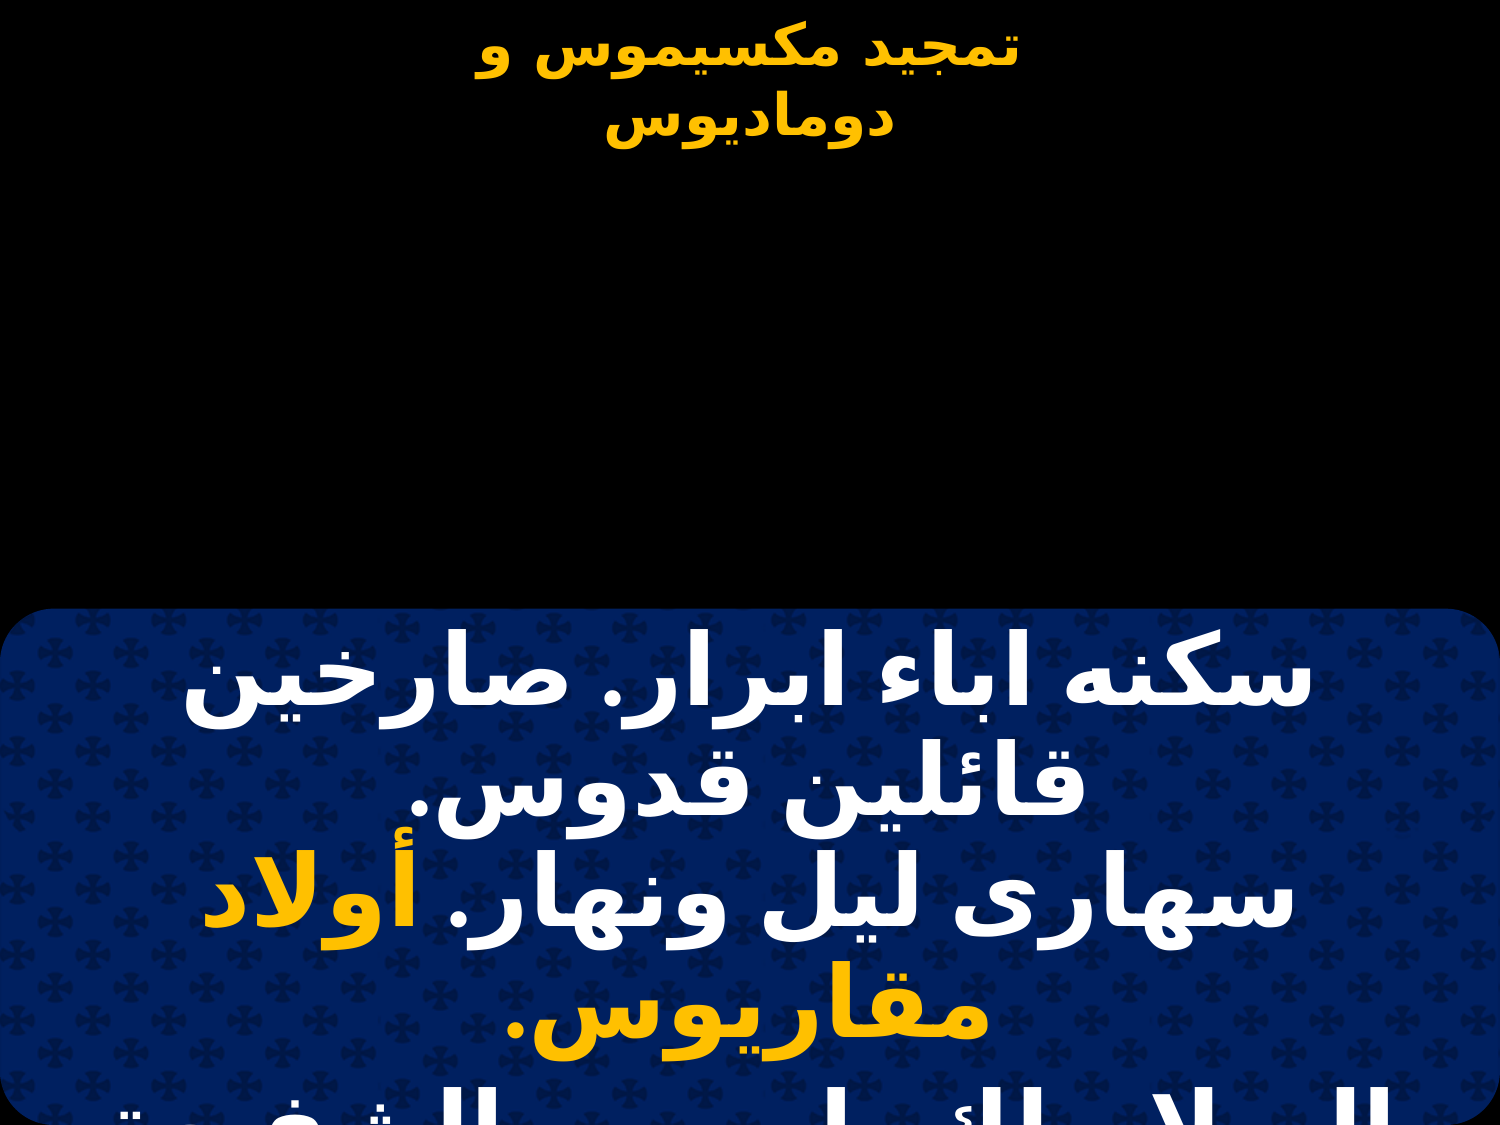

#
| سكنه اباء ابرار. صارخين قائلين قدوس. سهارى ليل ونهار. أولاد مقاريوس. |
| --- |
| السلام لك يا مريم. الشفيعة في كل جنوس. صاحبة الاسم الاعظم. ومفتاح باب الفردوس. |